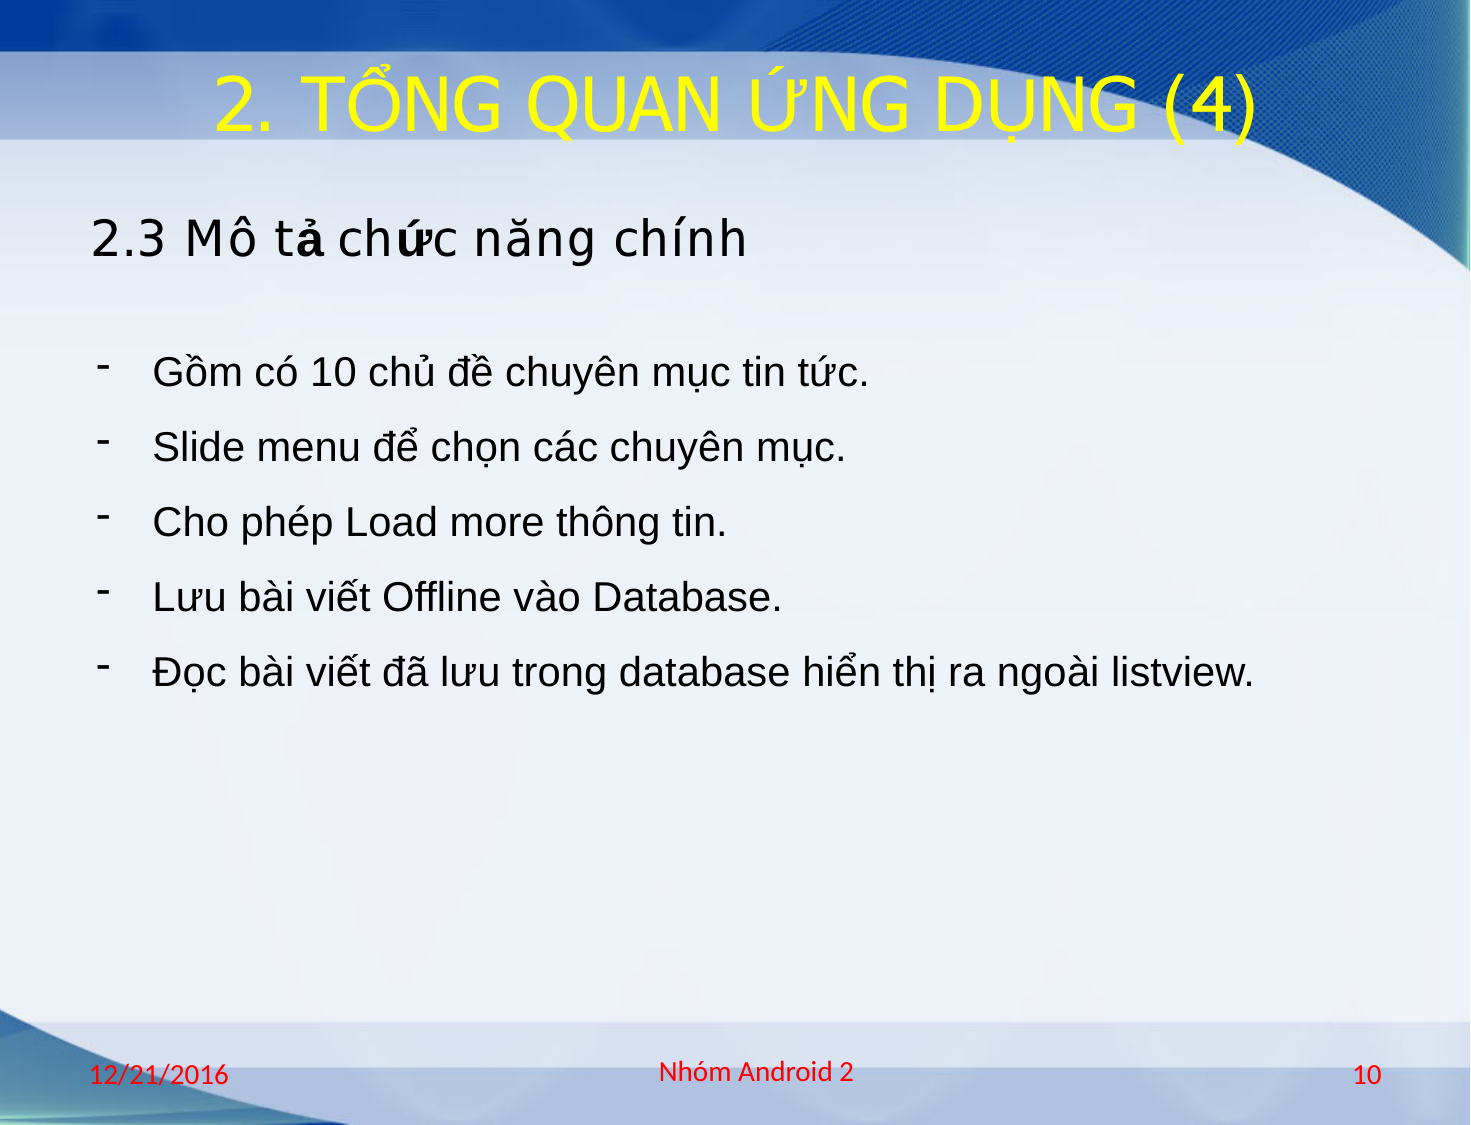

2. TỔNG QUAN ỨNG DỤNG (4)
2.3 Mô tả chức năng chính
Gồm có 10 chủ đề chuyên mục tin tức.
Slide menu để chọn các chuyên mục.
Cho phép Load more thông tin.
Lưu bài viết Offline vào Database.
Đọc bài viết đã lưu trong database hiển thị ra ngoài listview.
Nhóm Android 2
12/21/2016
10